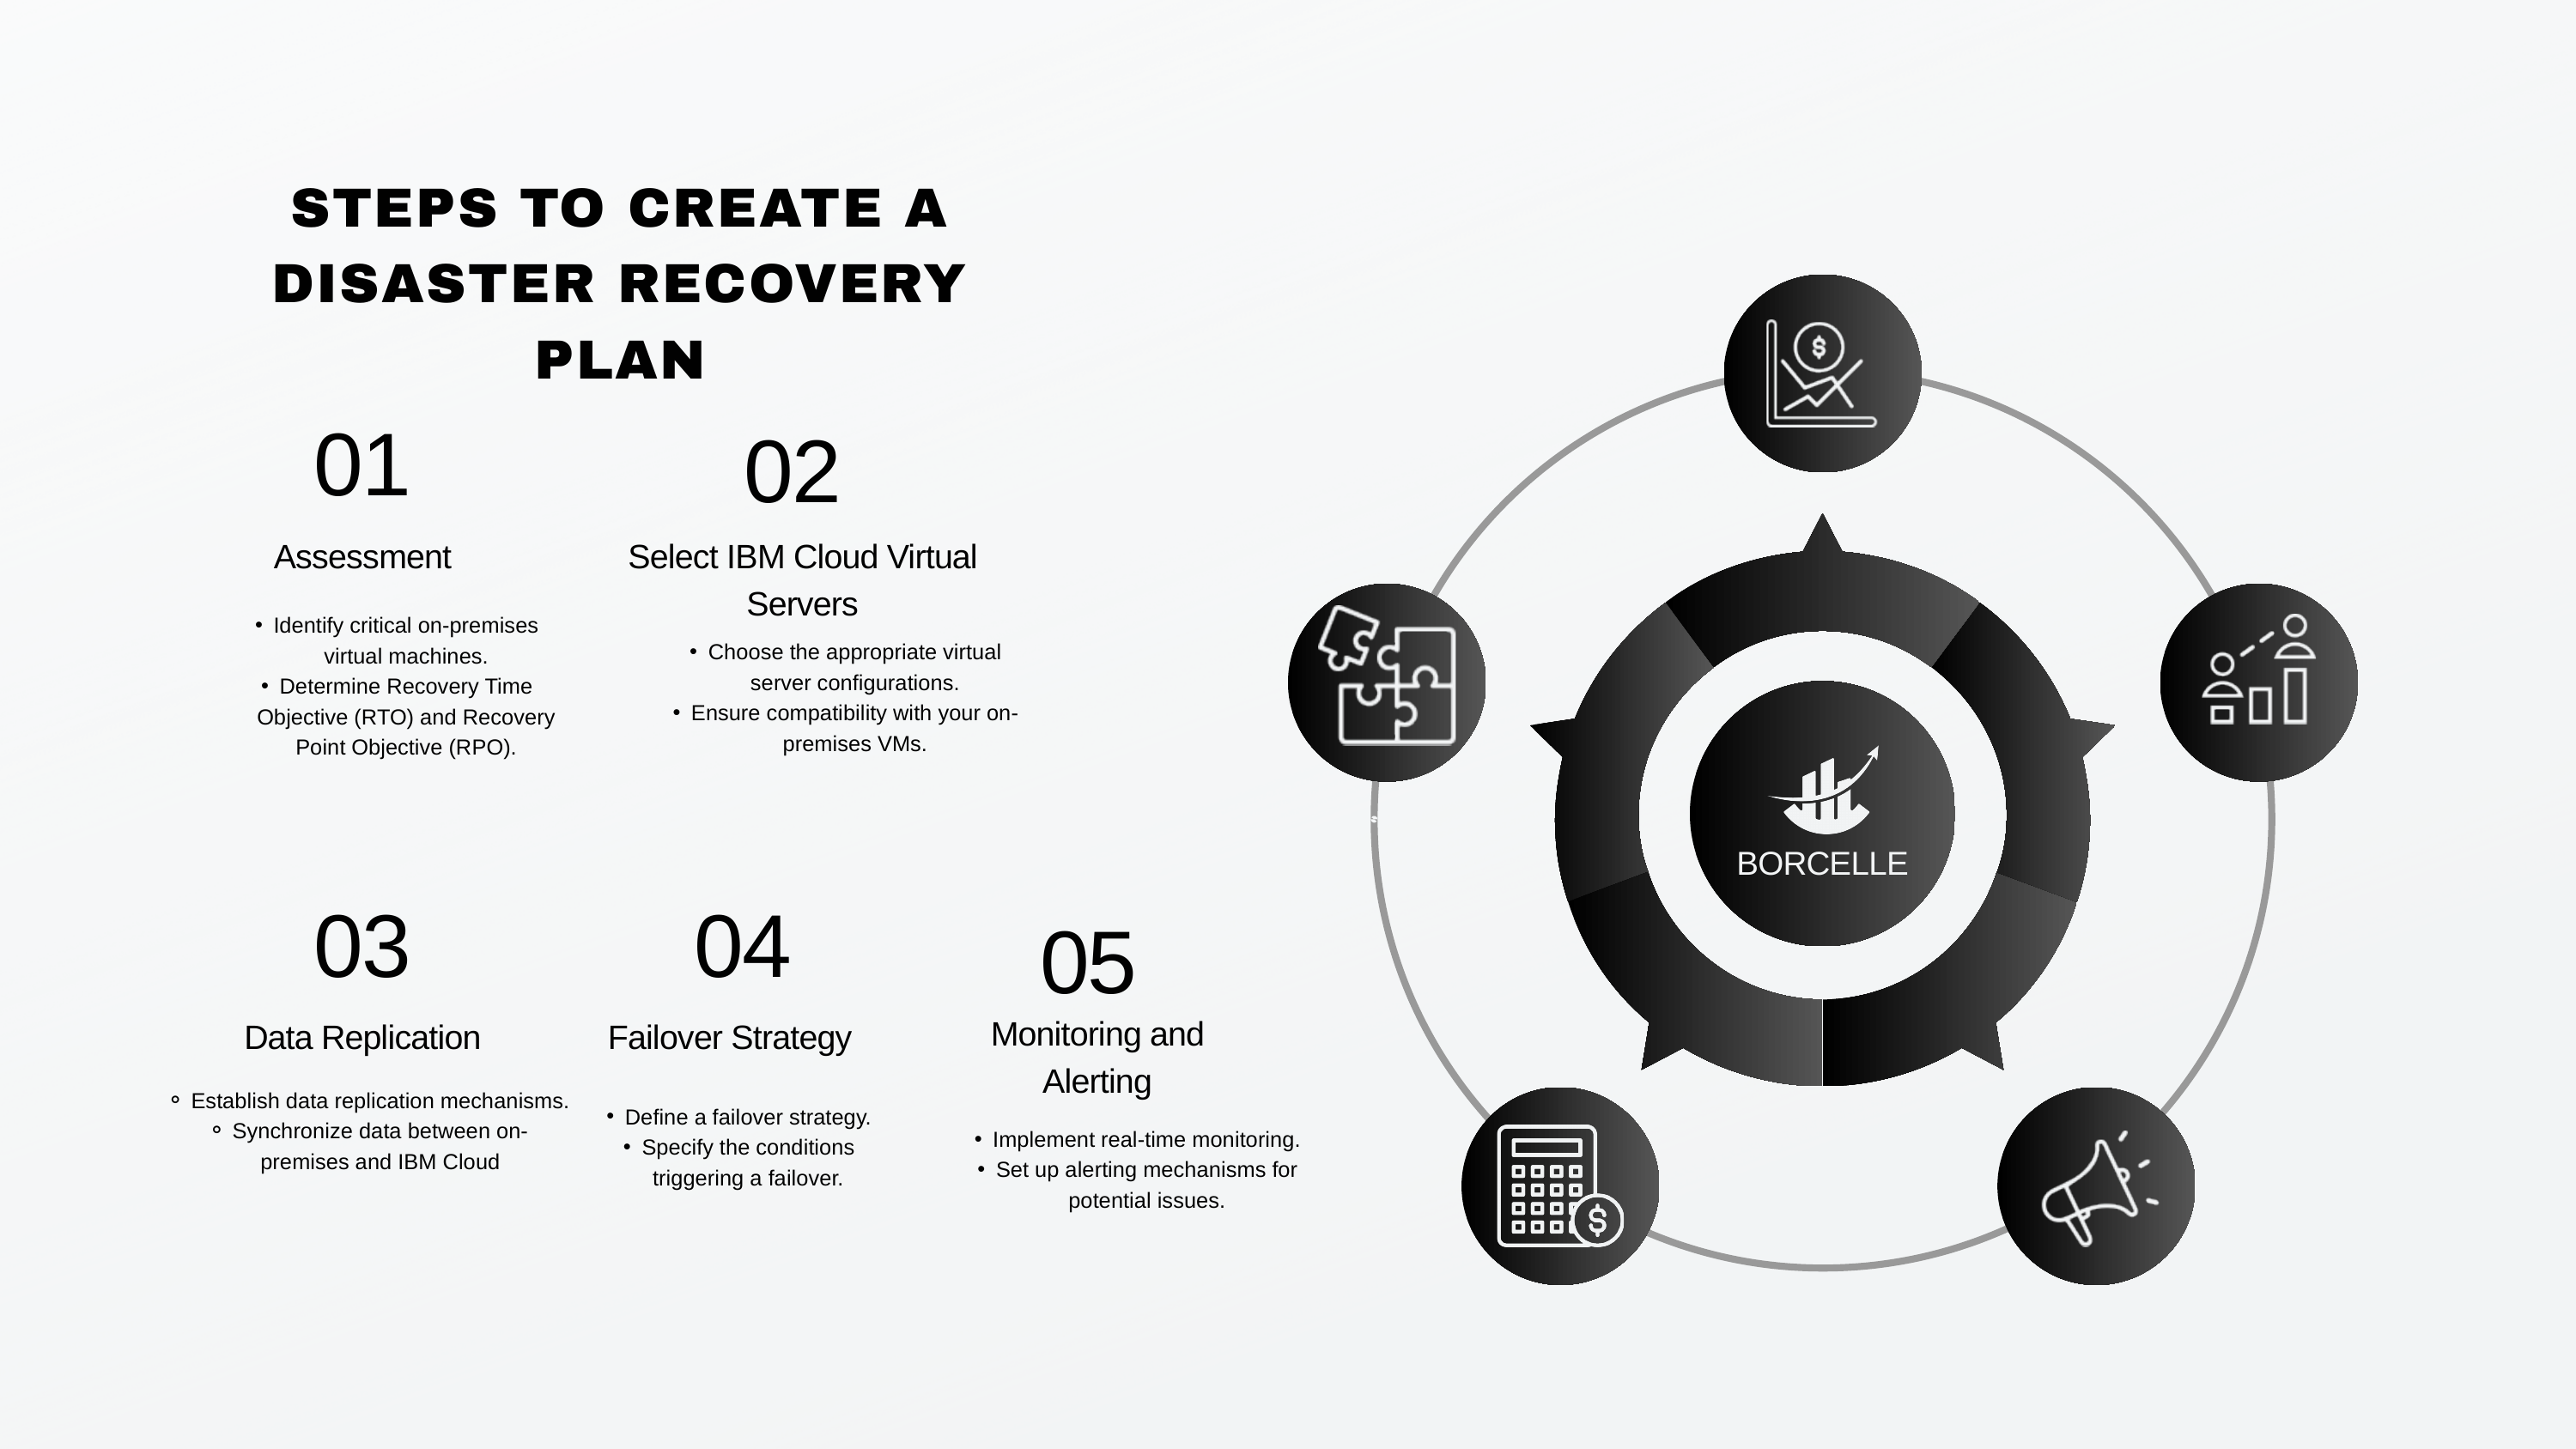

STEPS TO CREATE A DISASTER RECOVERY PLAN

01
02

Assessment
Select IBM Cloud Virtual Servers

Identify critical on-premises virtual machines.
Determine Recovery Time Objective (RTO) and Recovery Point Objective (RPO).

Choose the appropriate virtual server configurations.
Ensure compatibility with your on-premises VMs.

BORCELLE
03
04

05
Monitoring and Alerting
Data Replication
Failover Strategy
Establish data replication mechanisms.
Synchronize data between on-premises and IBM Cloud

Define a failover strategy.
Specify the conditions triggering a failover.

Implement real-time monitoring.
Set up alerting mechanisms for potential issues.